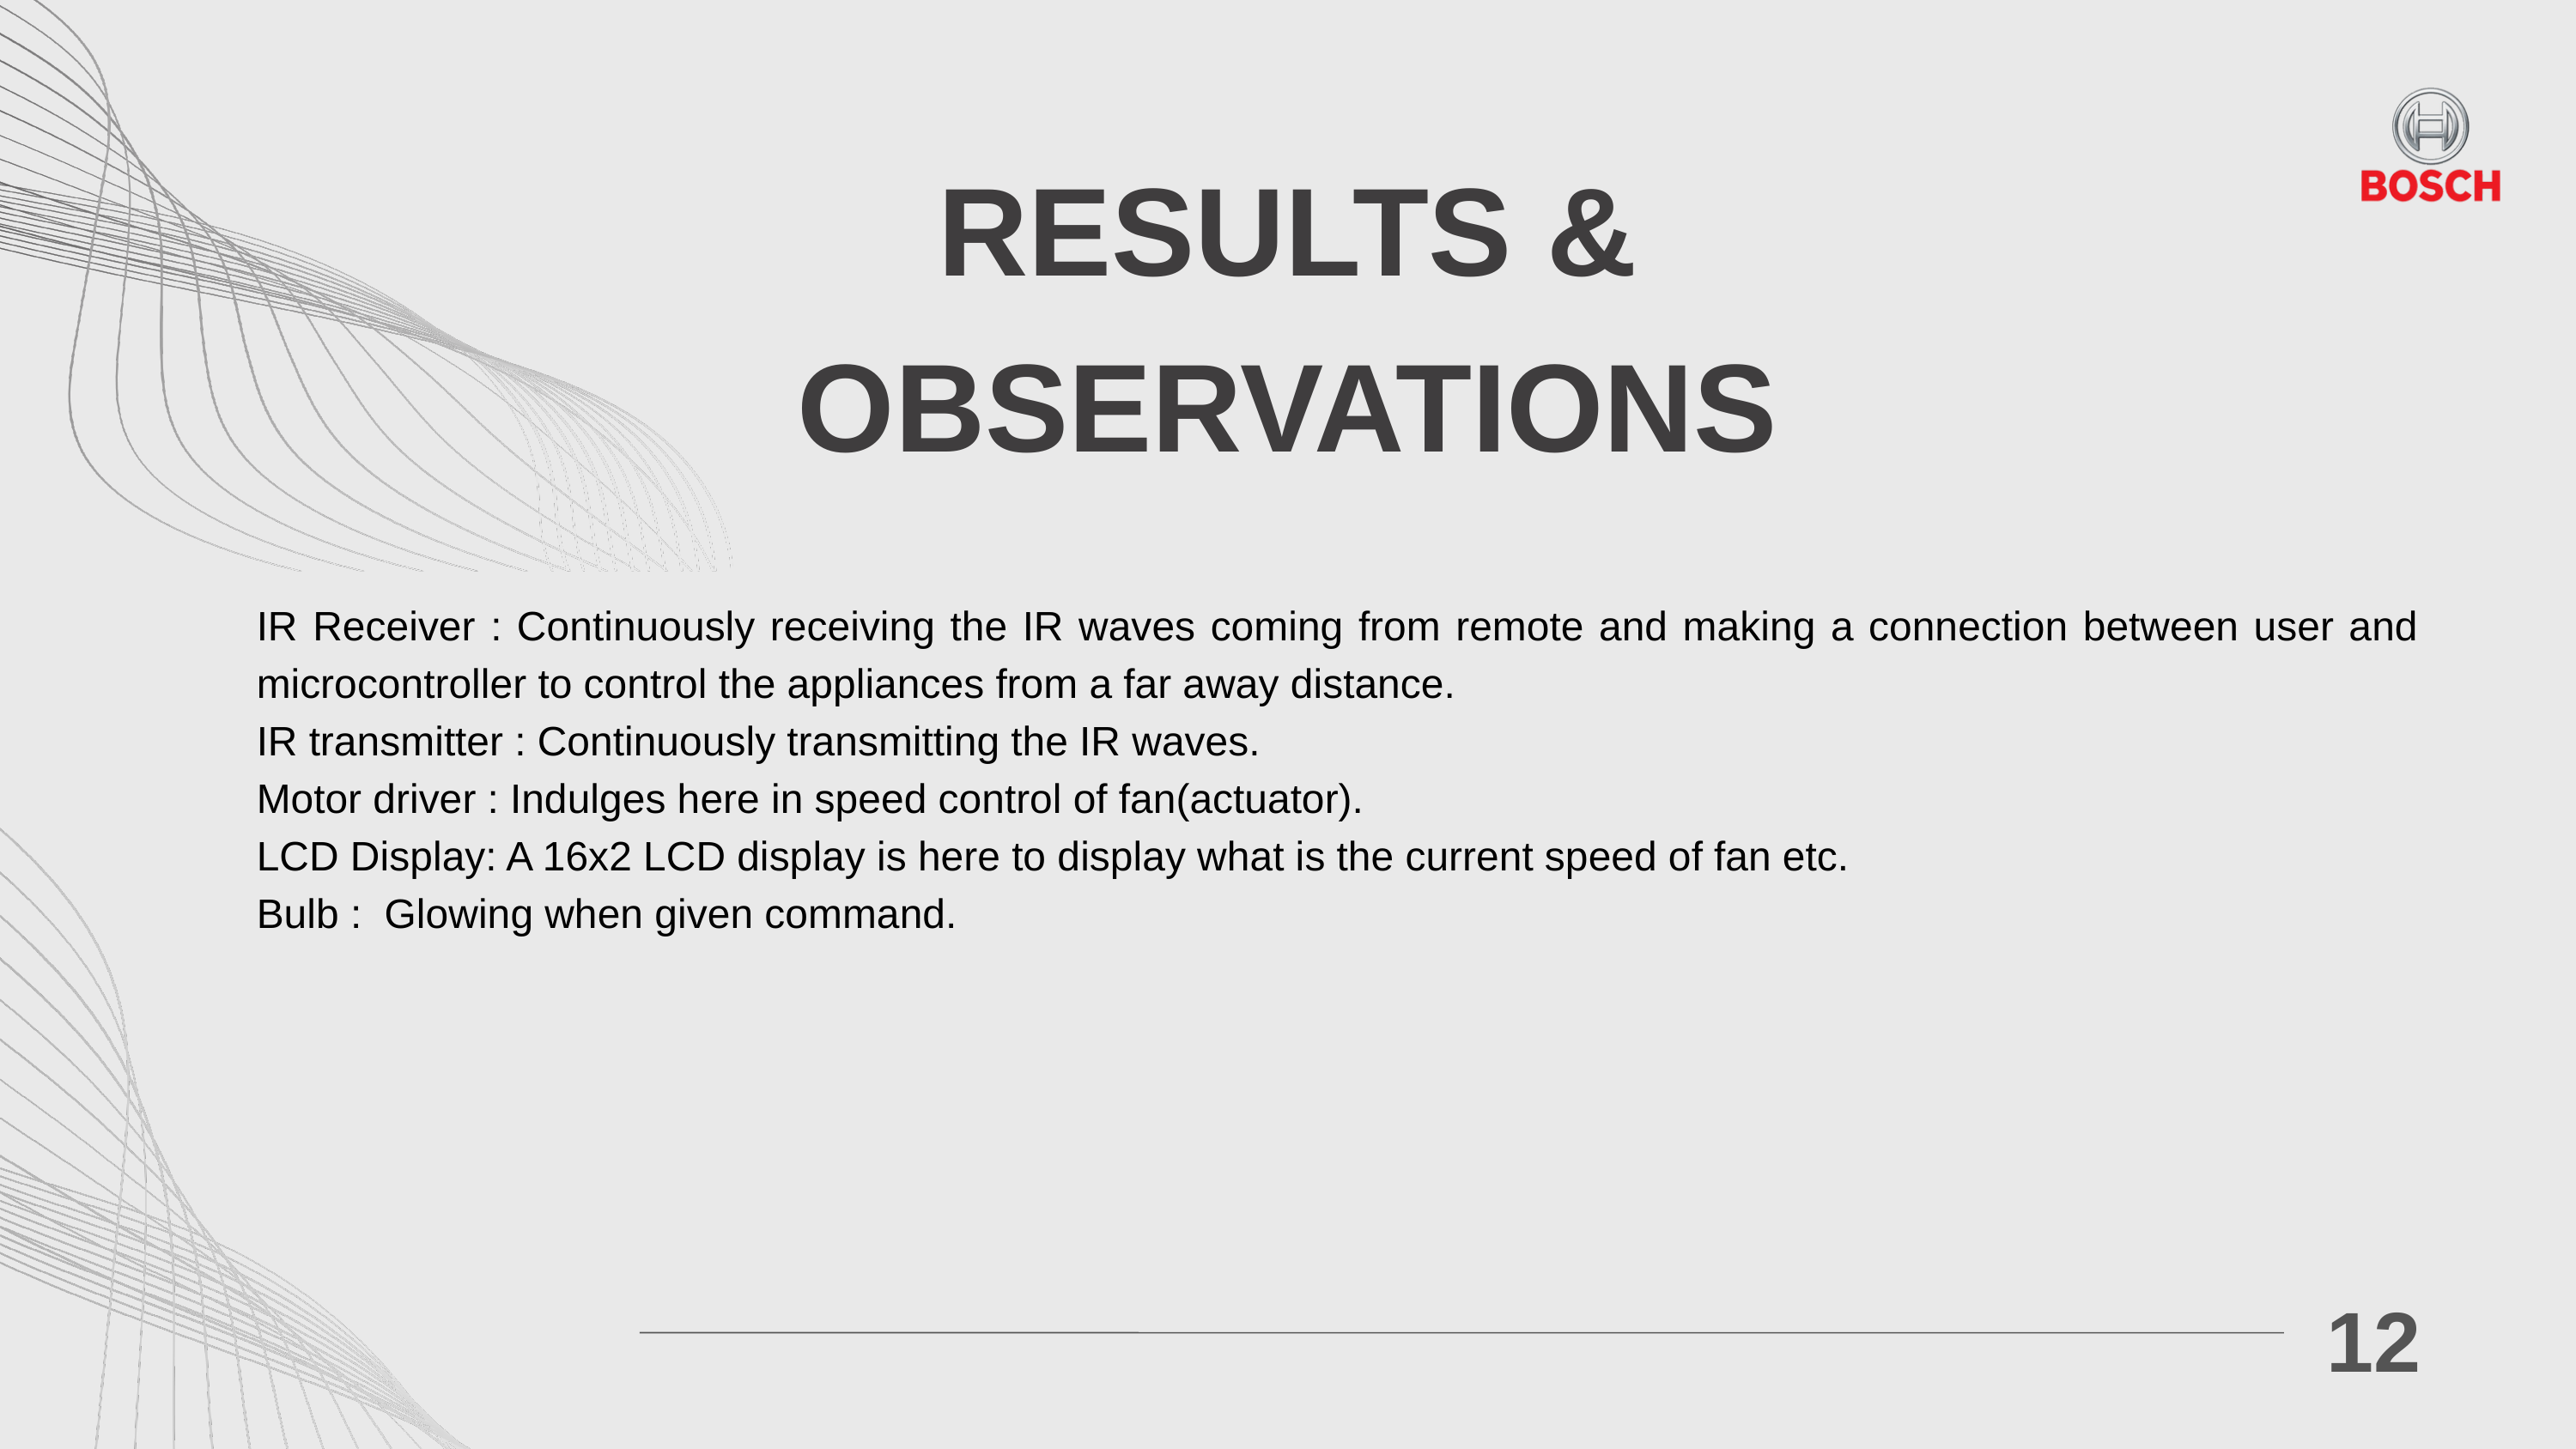

RESULTS & OBSERVATIONS
IR Receiver : Continuously receiving the IR waves coming from remote and making a connection between user and microcontroller to control the appliances from a far away distance.
IR transmitter : Continuously transmitting the IR waves.
Motor driver : Indulges here in speed control of fan(actuator).
LCD Display: A 16x2 LCD display is here to display what is the current speed of fan etc.
Bulb :  Glowing when given command.

12